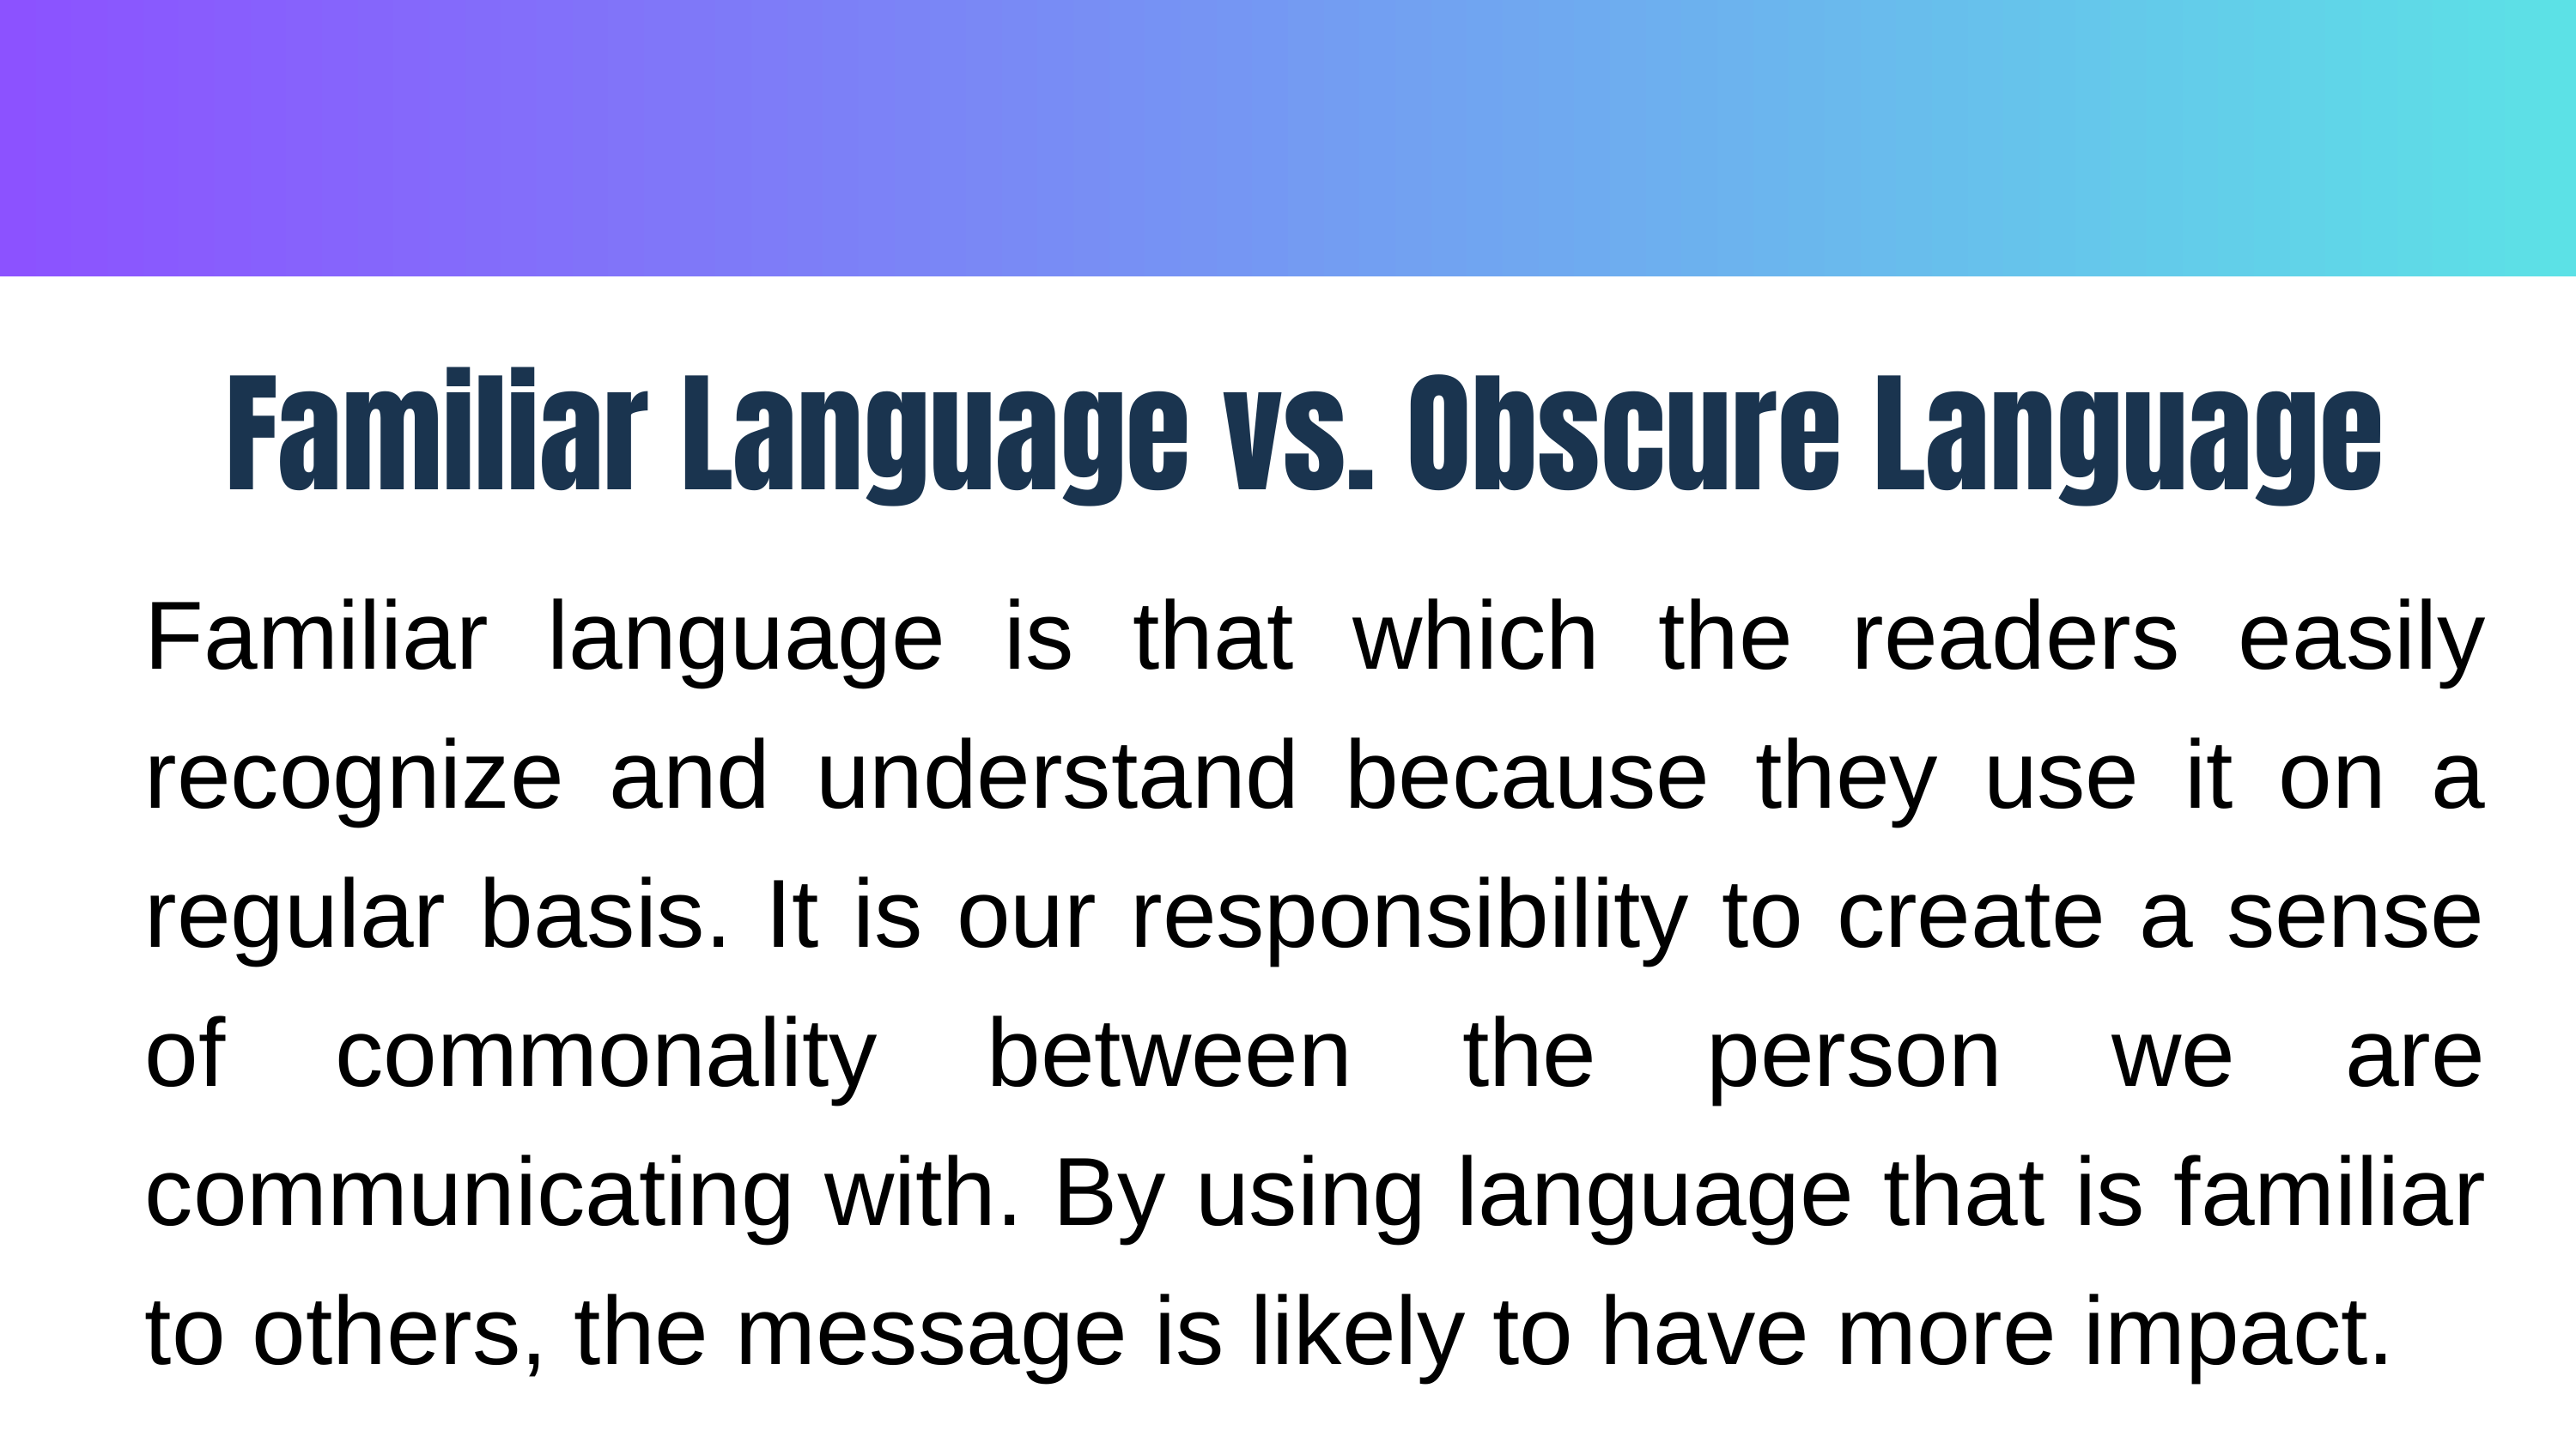

Familiar Language vs. Obscure Language
Familiar language is that which the readers easily recognize and understand because they use it on a regular basis. It is our responsibility to create a sense of commonality between the person we are communicating with. By using language that is familiar to others, the message is likely to have more impact.